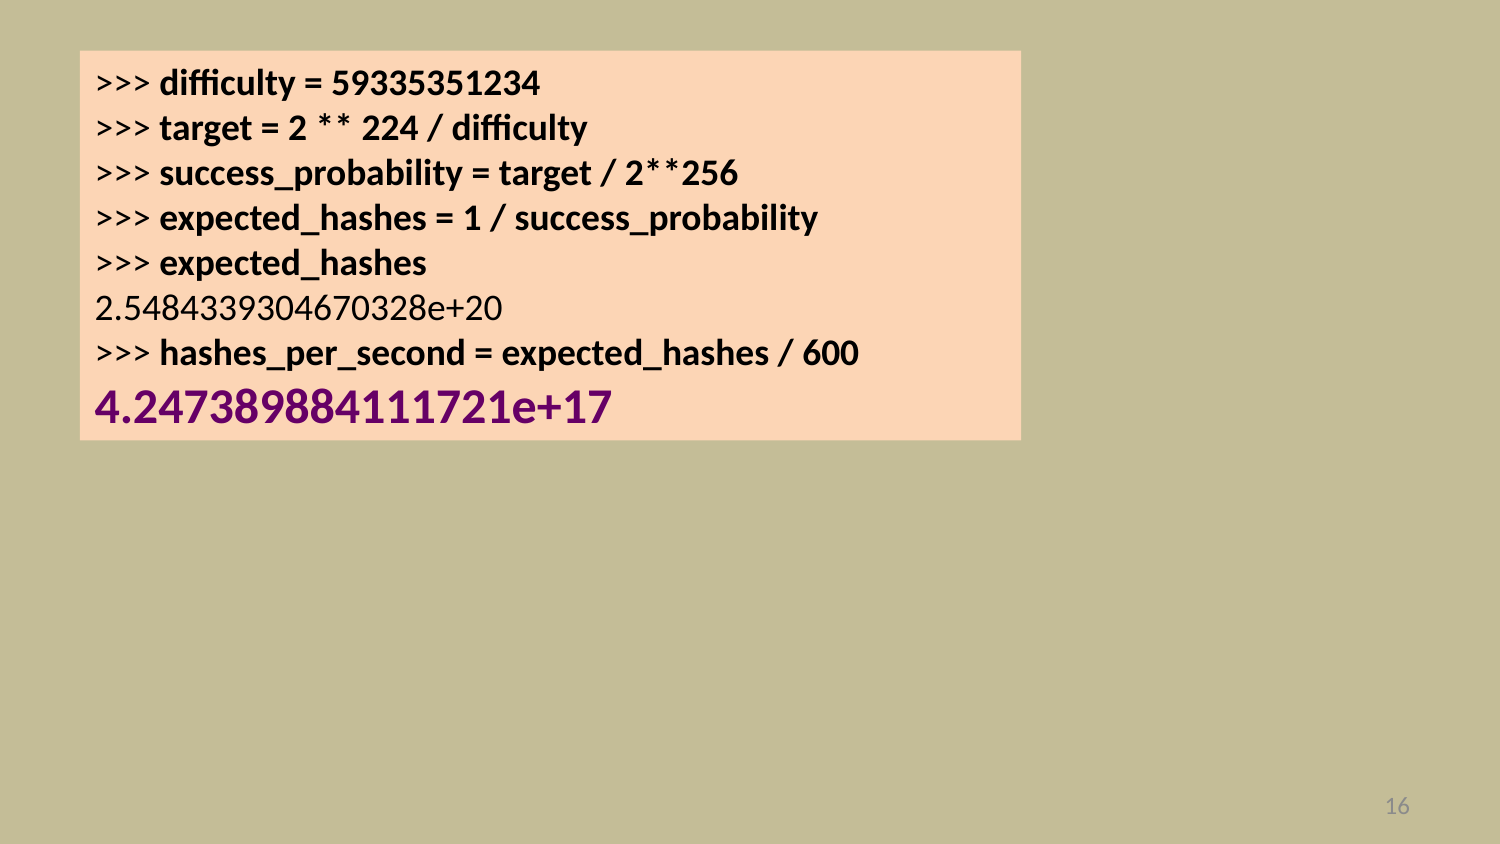

>>> difficulty = 59335351234
>>> target = 2 ** 224 / difficulty
>>> success_probability = target / 2**256
>>> expected_hashes = 1 / success_probability
>>> expected_hashes
2.5484339304670328e+20
>>> hashes_per_second = expected_hashes / 600
4.247389884111721e+17
16